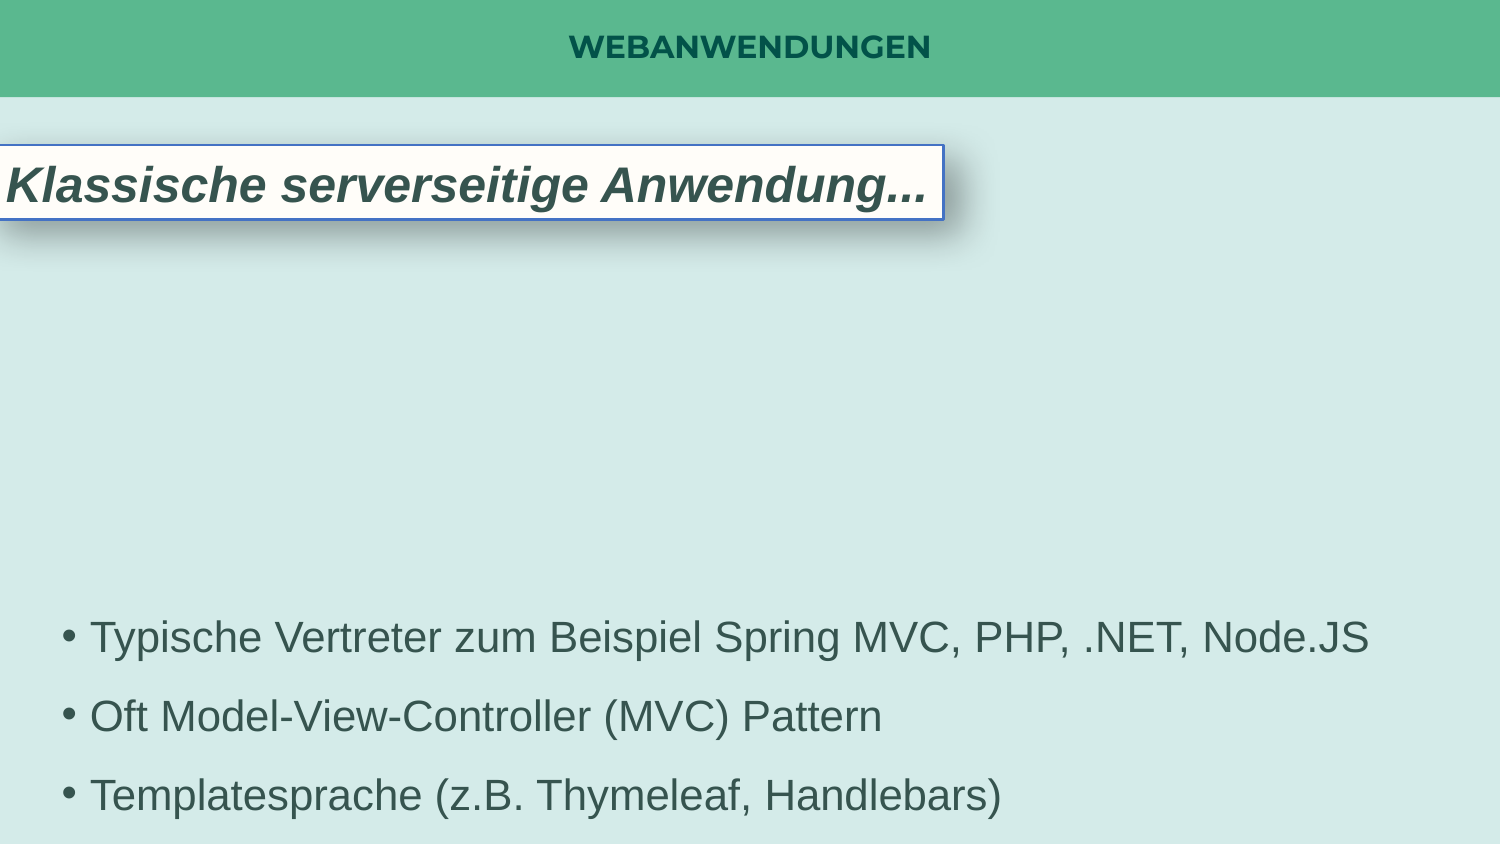

# Webanwendungen
Klassische serverseitige Anwendung...

Typische Vertreter zum Beispiel Spring MVC, PHP, .NET, Node.JS
Oft Model-View-Controller (MVC) Pattern
Templatesprache (z.B. Thymeleaf, Handlebars)